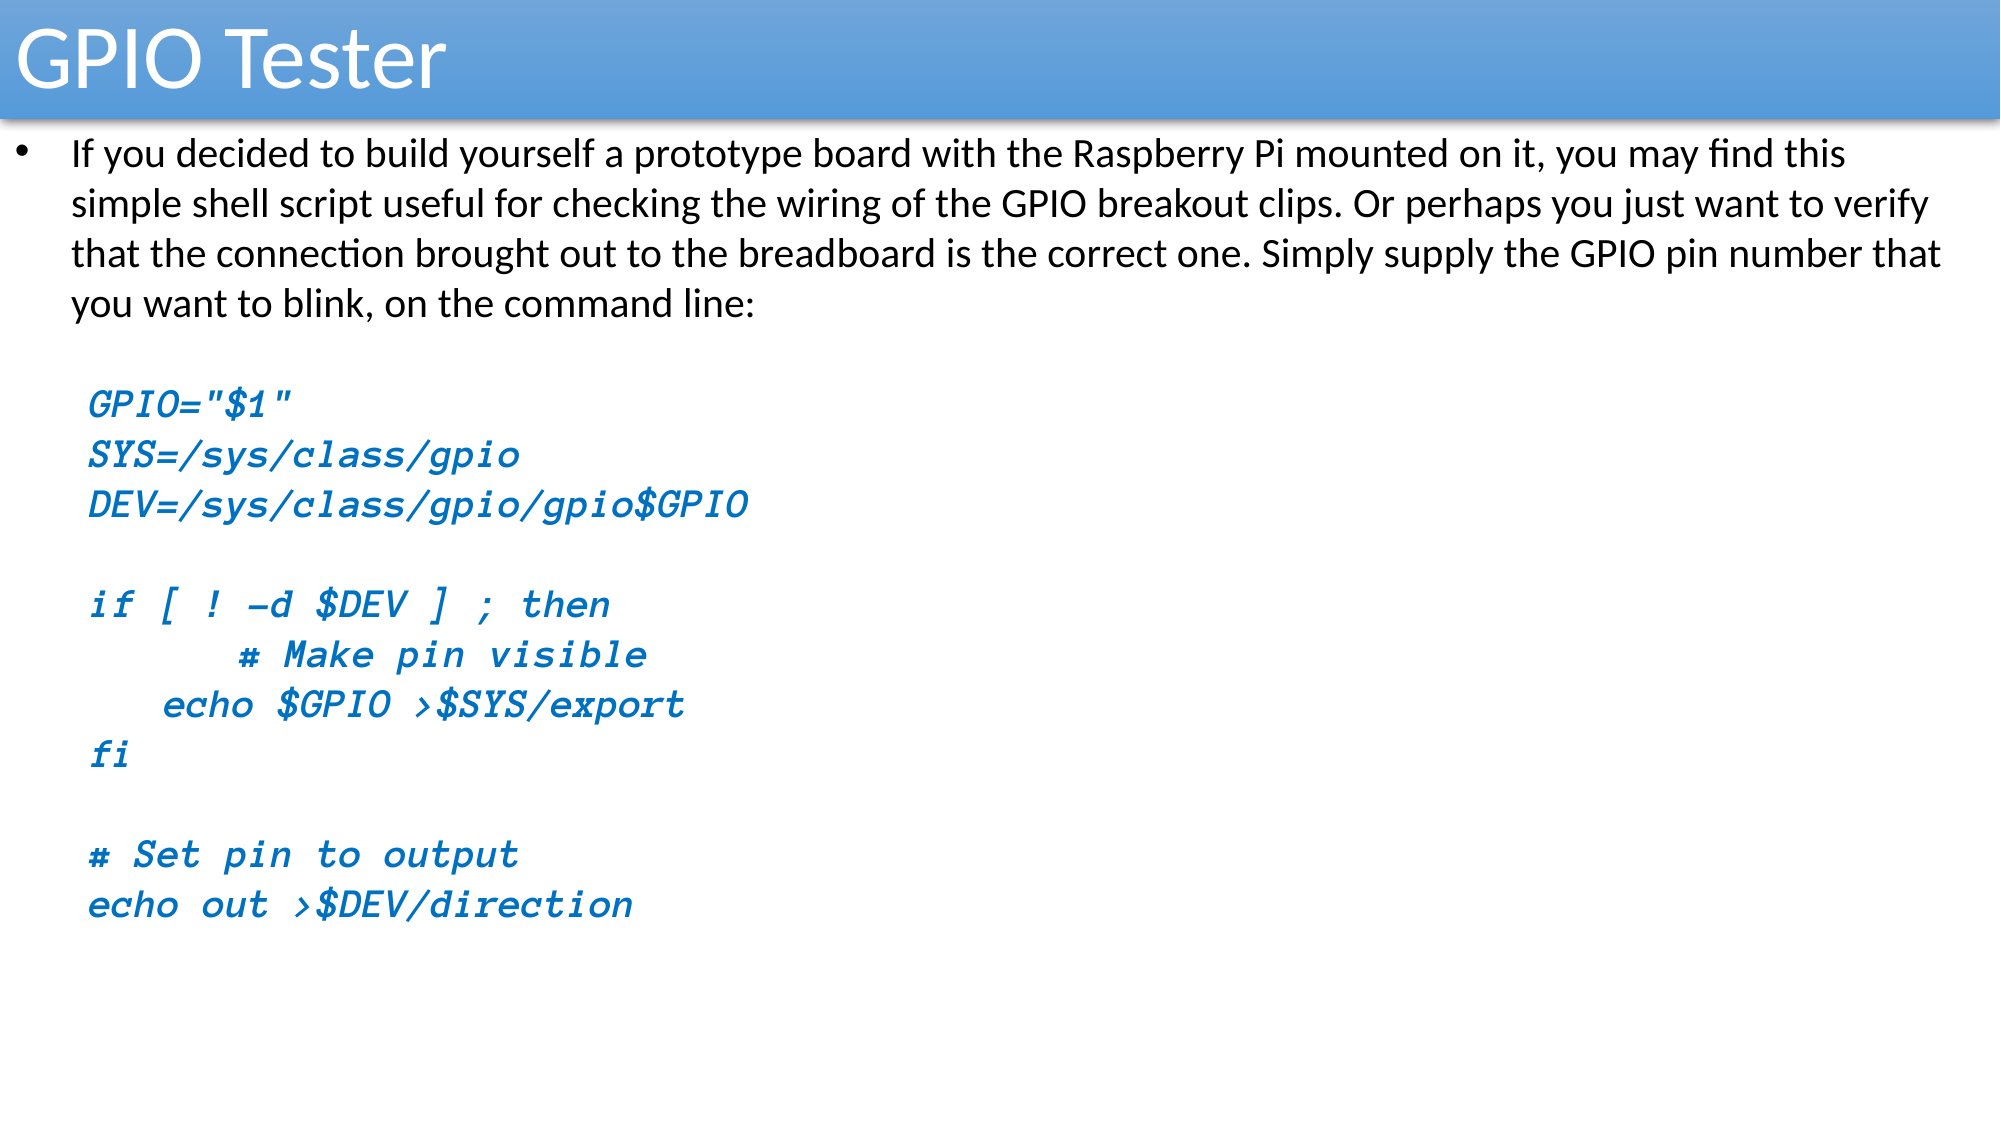

GPIO Tester
If you decided to build yourself a prototype board with the Raspberry Pi mounted on it, you may find this simple shell script useful for checking the wiring of the GPIO breakout clips. Or perhaps you just want to verify that the connection brought out to the breadboard is the correct one. Simply supply the GPIO pin number that you want to blink, on the command line:

GPIO="$1"
SYS=/sys/class/gpio
DEV=/sys/class/gpio/gpio$GPIO

if [ ! −d $DEV ] ; then
	# Make pin visible
echo $GPIO >$SYS/export
fi

# Set pin to output
echo out >$DEV/direction